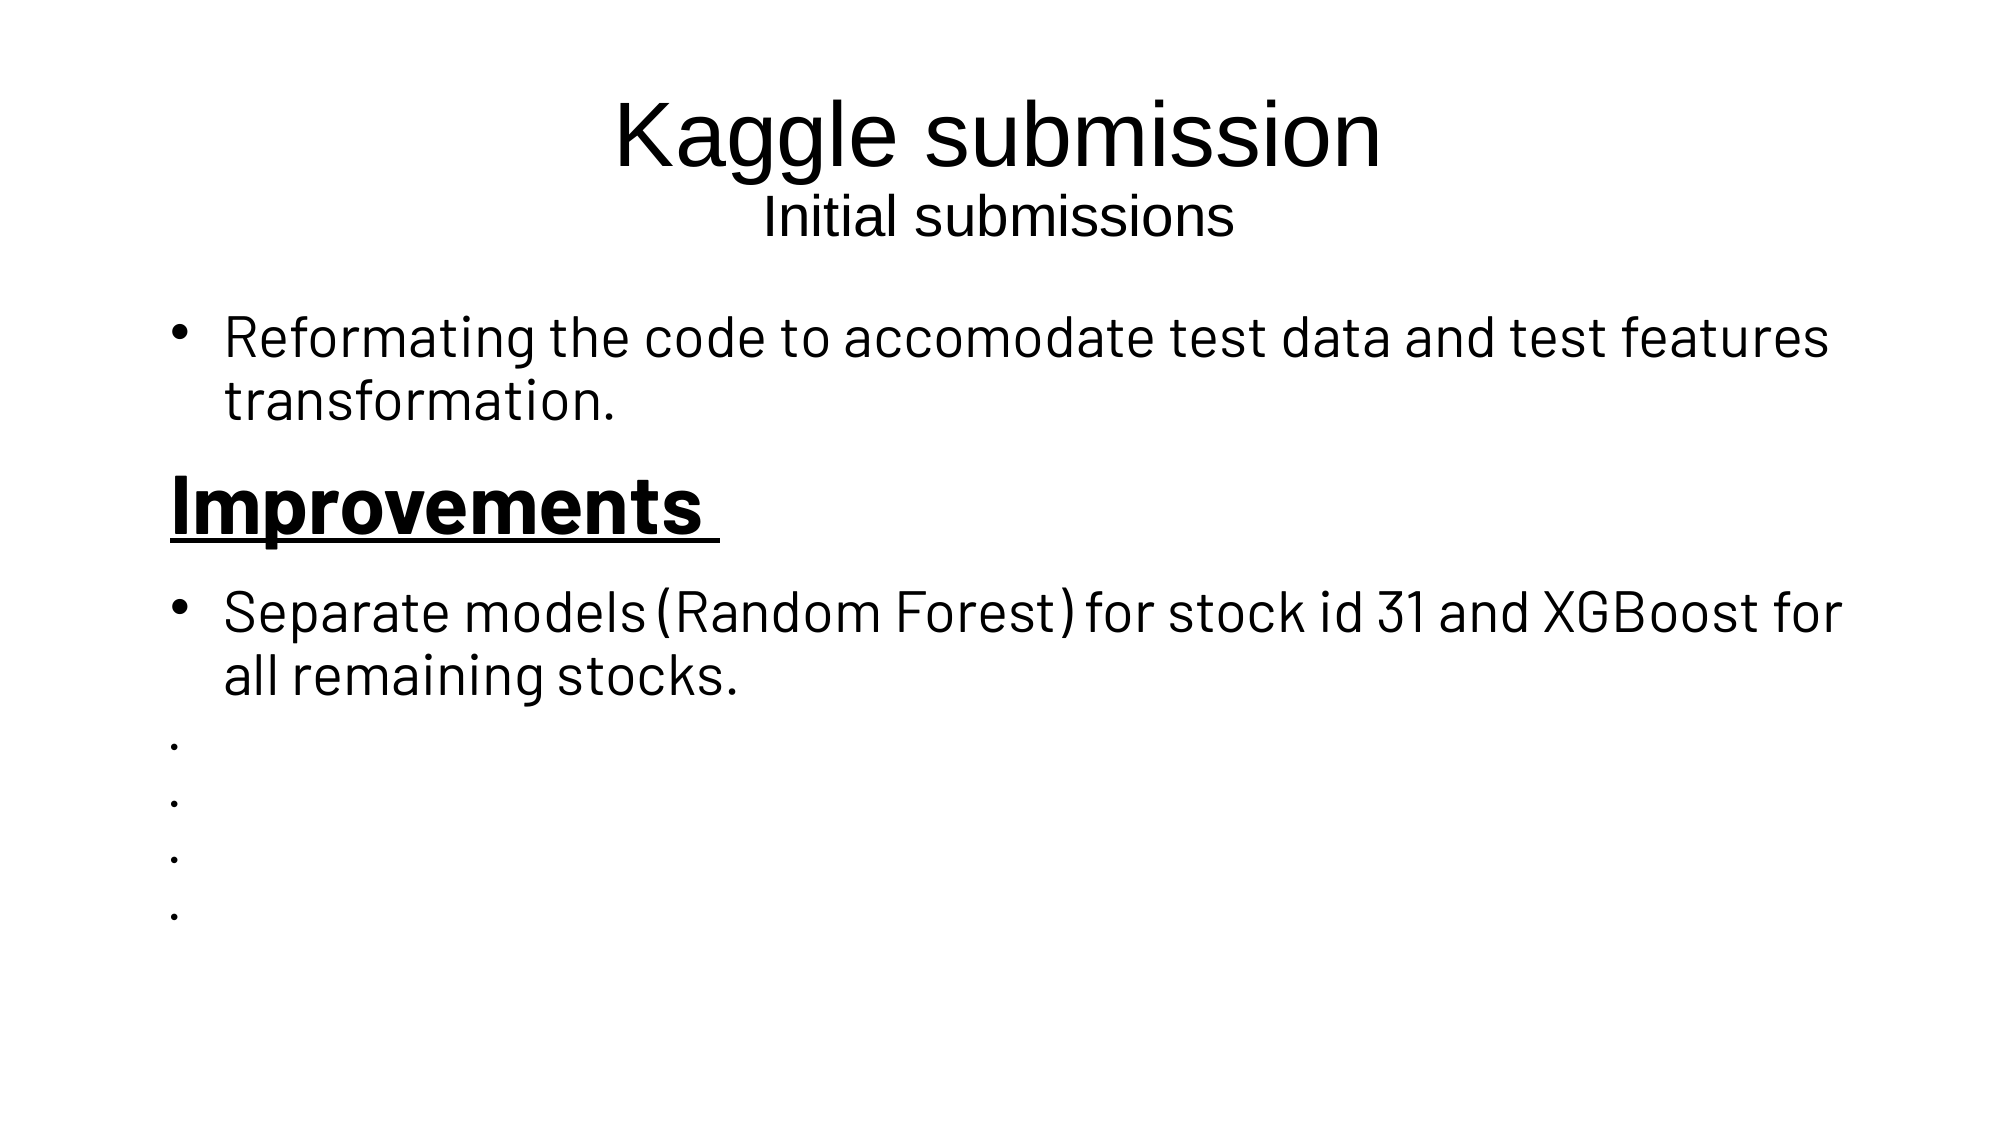

# Kaggle submission Initial submissions
Reformating the code to accomodate test data and test features transformation.
Improvements
Separate models (Random Forest) for stock id 31 and XGBoost for all remaining stocks.